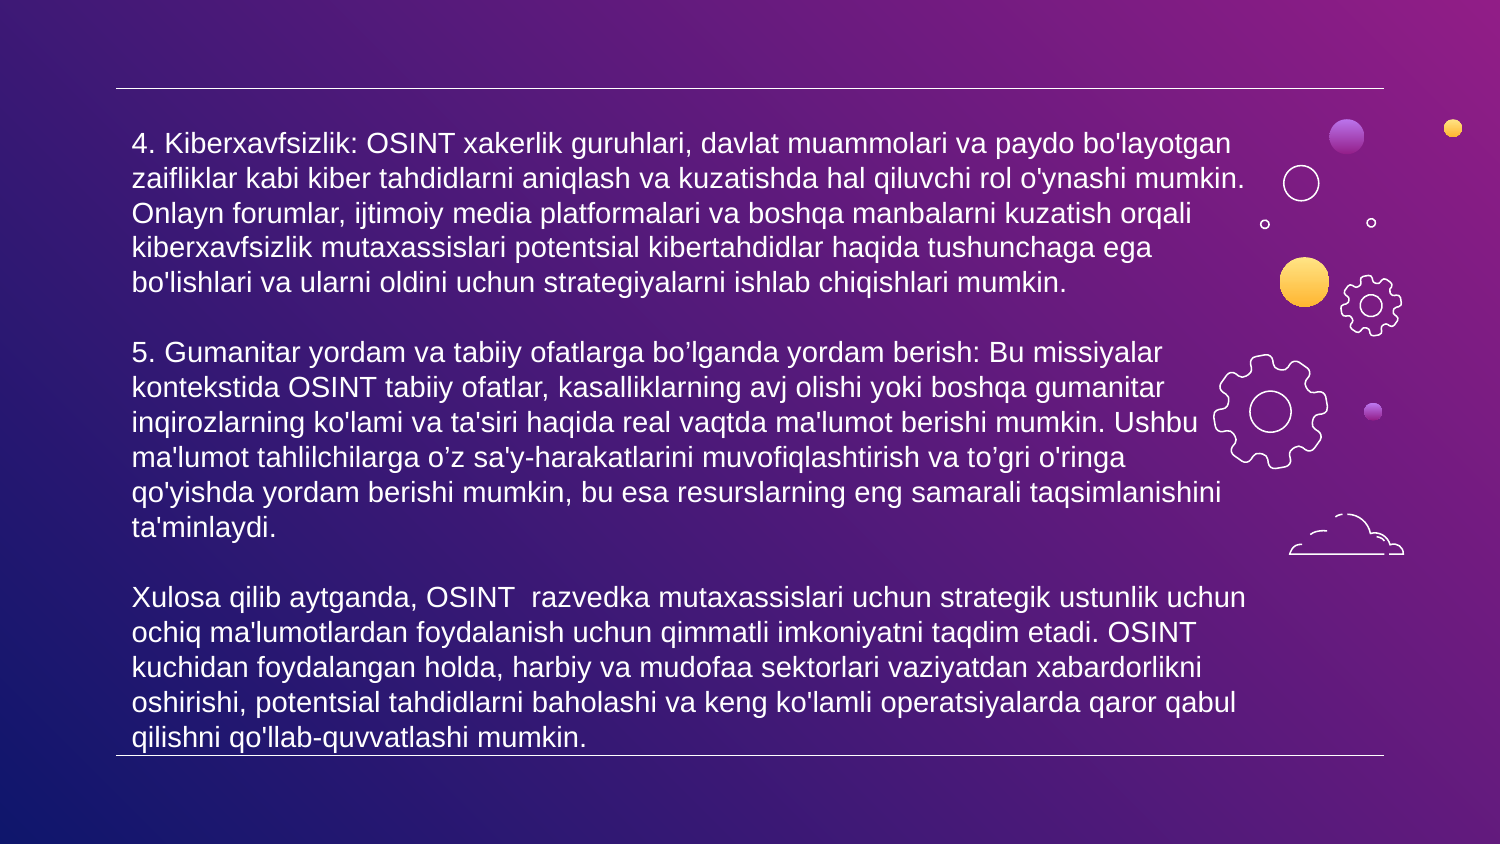

4. Kiberxavfsizlik: OSINT xakerlik guruhlari, davlat muammolari va paydo bo'layotgan zaifliklar kabi kiber tahdidlarni aniqlash va kuzatishda hal qiluvchi rol o'ynashi mumkin. Onlayn forumlar, ijtimoiy media platformalari va boshqa manbalarni kuzatish orqali kiberxavfsizlik mutaxassislari potentsial kibertahdidlar haqida tushunchaga ega bo'lishlari va ularni oldini uchun strategiyalarni ishlab chiqishlari mumkin.

5. Gumanitar yordam va tabiiy ofatlarga bo’lganda yordam berish: Bu missiyalar kontekstida OSINT tabiiy ofatlar, kasalliklarning avj olishi yoki boshqa gumanitar inqirozlarning ko'lami va ta'siri haqida real vaqtda ma'lumot berishi mumkin. Ushbu ma'lumot tahlilchilarga o’z sa'y-harakatlarini muvofiqlashtirish va to’gri o'ringa qo'yishda yordam berishi mumkin, bu esa resurslarning eng samarali taqsimlanishini ta'minlaydi.

Xulosa qilib aytganda, OSINT  razvedka mutaxassislari uchun strategik ustunlik uchun ochiq ma'lumotlardan foydalanish uchun qimmatli imkoniyatni taqdim etadi. OSINT kuchidan foydalangan holda, harbiy va mudofaa sektorlari vaziyatdan xabardorlikni oshirishi, potentsial tahdidlarni baholashi va keng ko'lamli operatsiyalarda qaror qabul qilishni qo'llab-quvvatlashi mumkin.